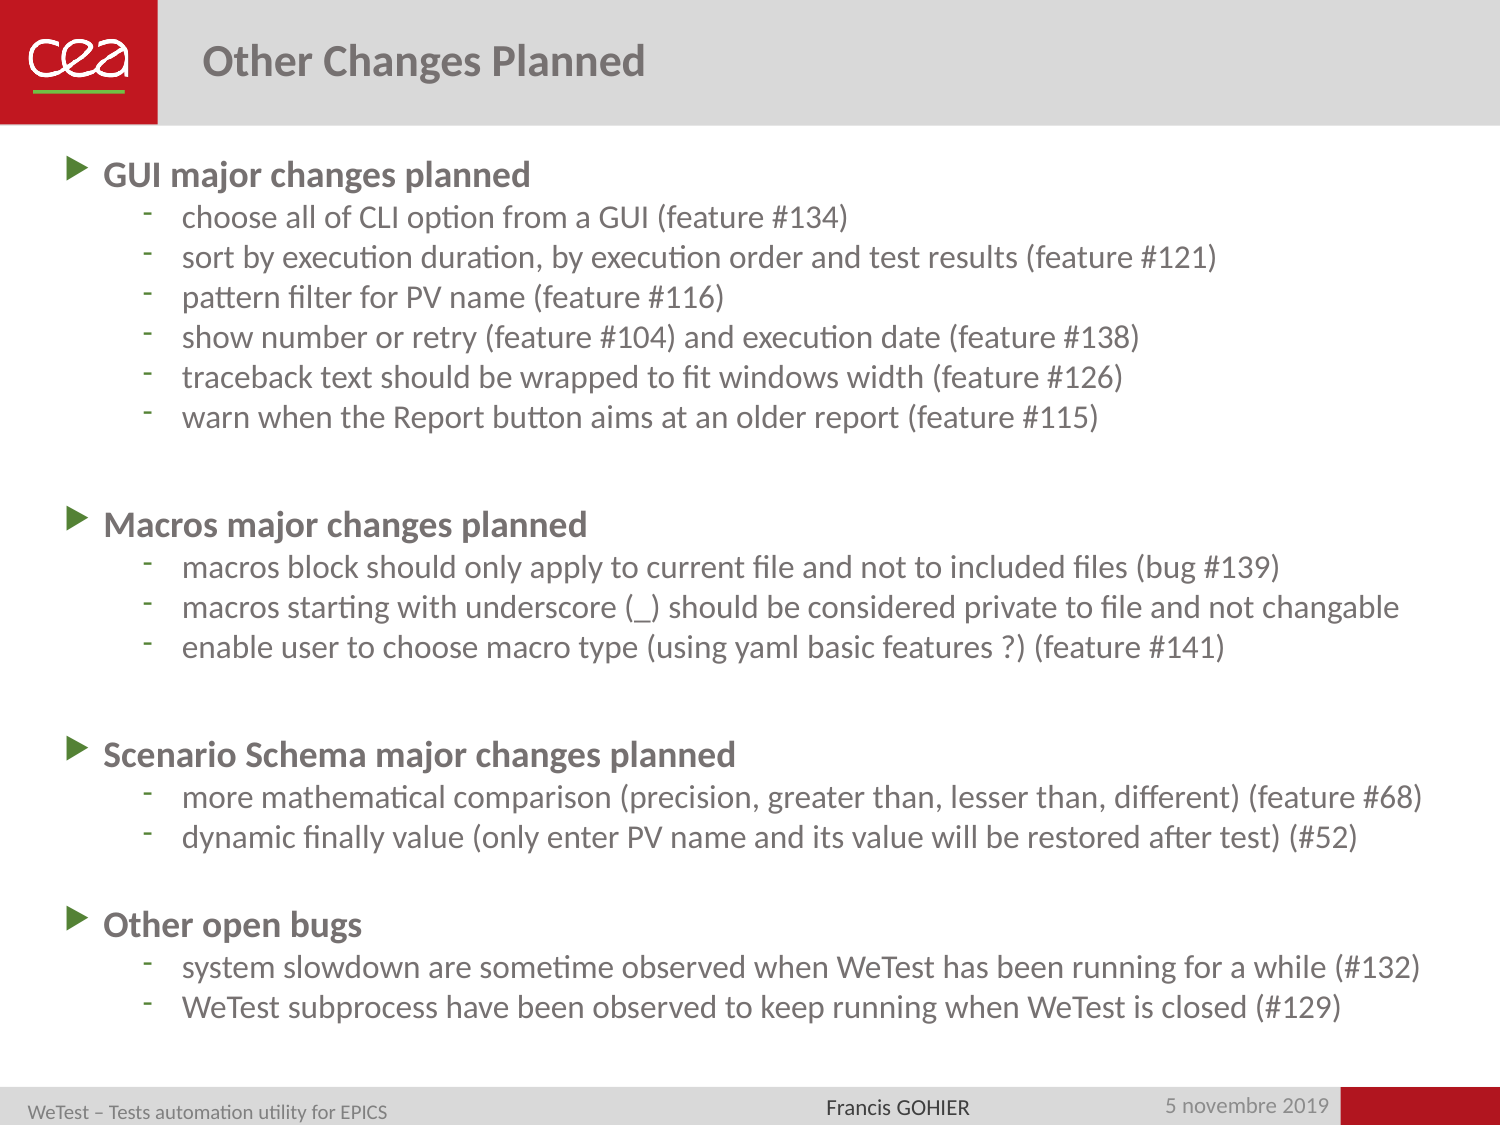

# Other Changes Planned
GUI major changes planned
choose all of CLI option from a GUI (feature #134)
sort by execution duration, by execution order and test results (feature #121)
pattern filter for PV name (feature #116)
show number or retry (feature #104) and execution date (feature #138)
traceback text should be wrapped to fit windows width (feature #126)
warn when the Report button aims at an older report (feature #115)

Macros major changes planned
macros block should only apply to current file and not to included files (bug #139)
macros starting with underscore (_) should be considered private to file and not changable
enable user to choose macro type (using yaml basic features ?) (feature #141)

Scenario Schema major changes planned
more mathematical comparison (precision, greater than, lesser than, different) (feature #68)
dynamic finally value (only enter PV name and its value will be restored after test) (#52)

Other open bugs
system slowdown are sometime observed when WeTest has been running for a while (#132)
WeTest subprocess have been observed to keep running when WeTest is closed (#129)